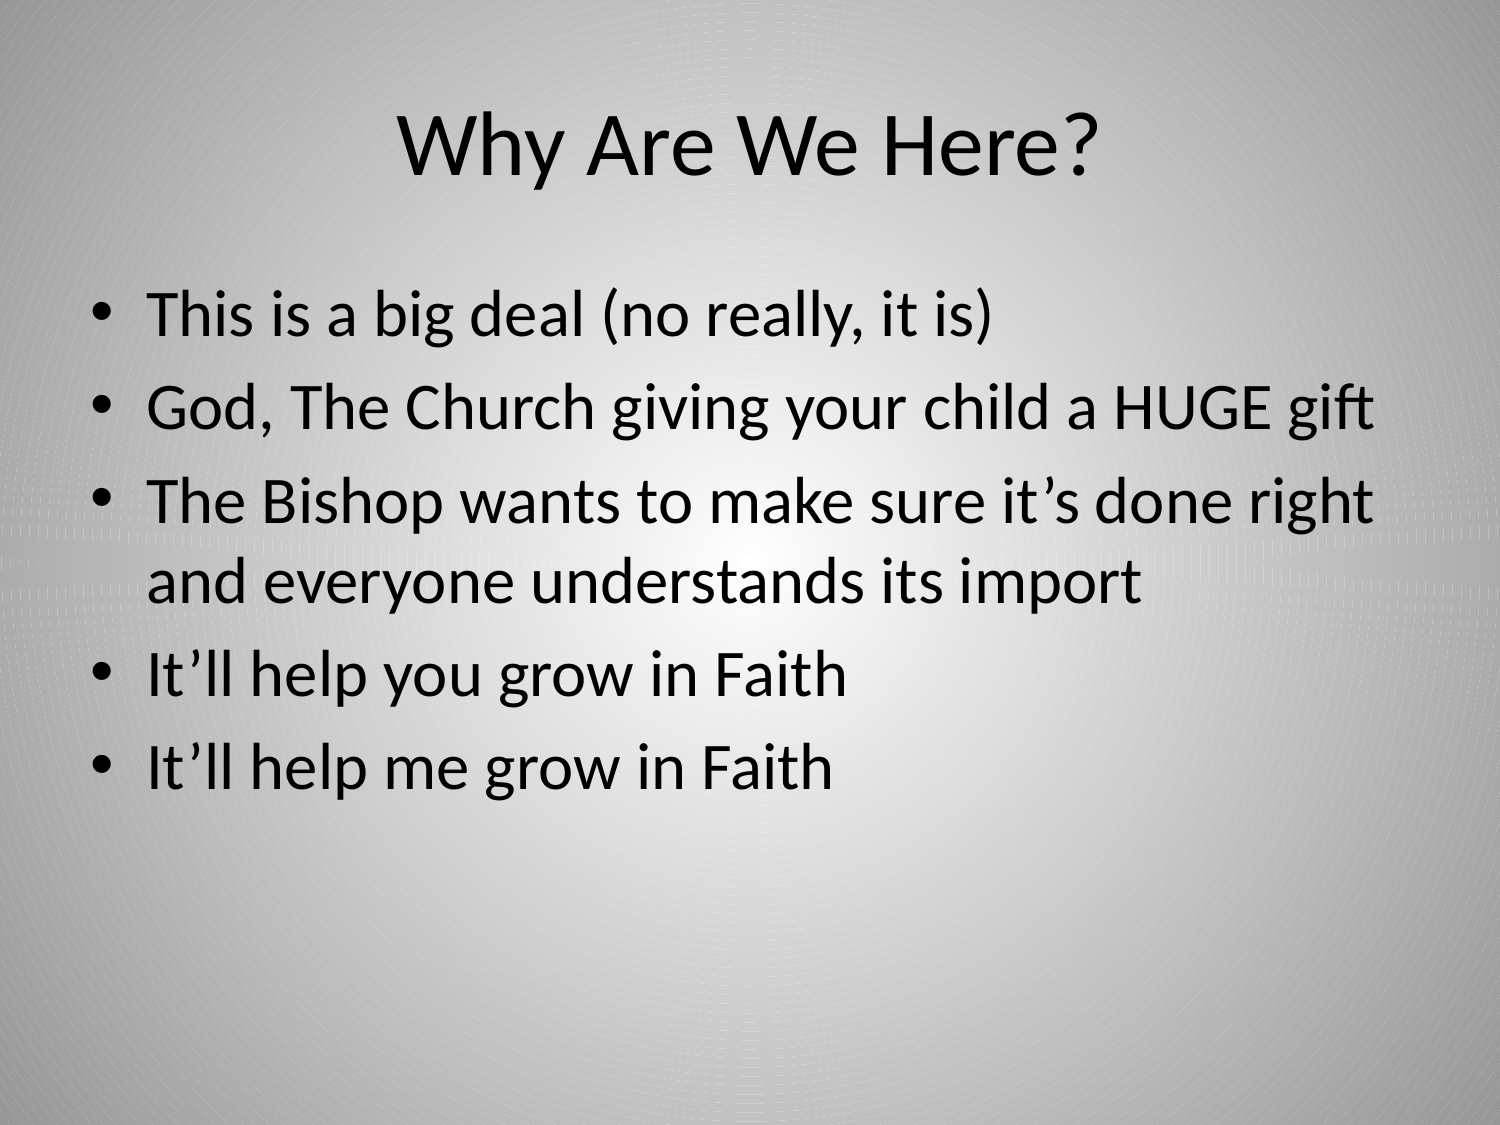

# Why Are We Here?
This is a big deal (no really, it is)
God, The Church giving your child a HUGE gift
The Bishop wants to make sure it’s done right and everyone understands its import
It’ll help you grow in Faith
It’ll help me grow in Faith